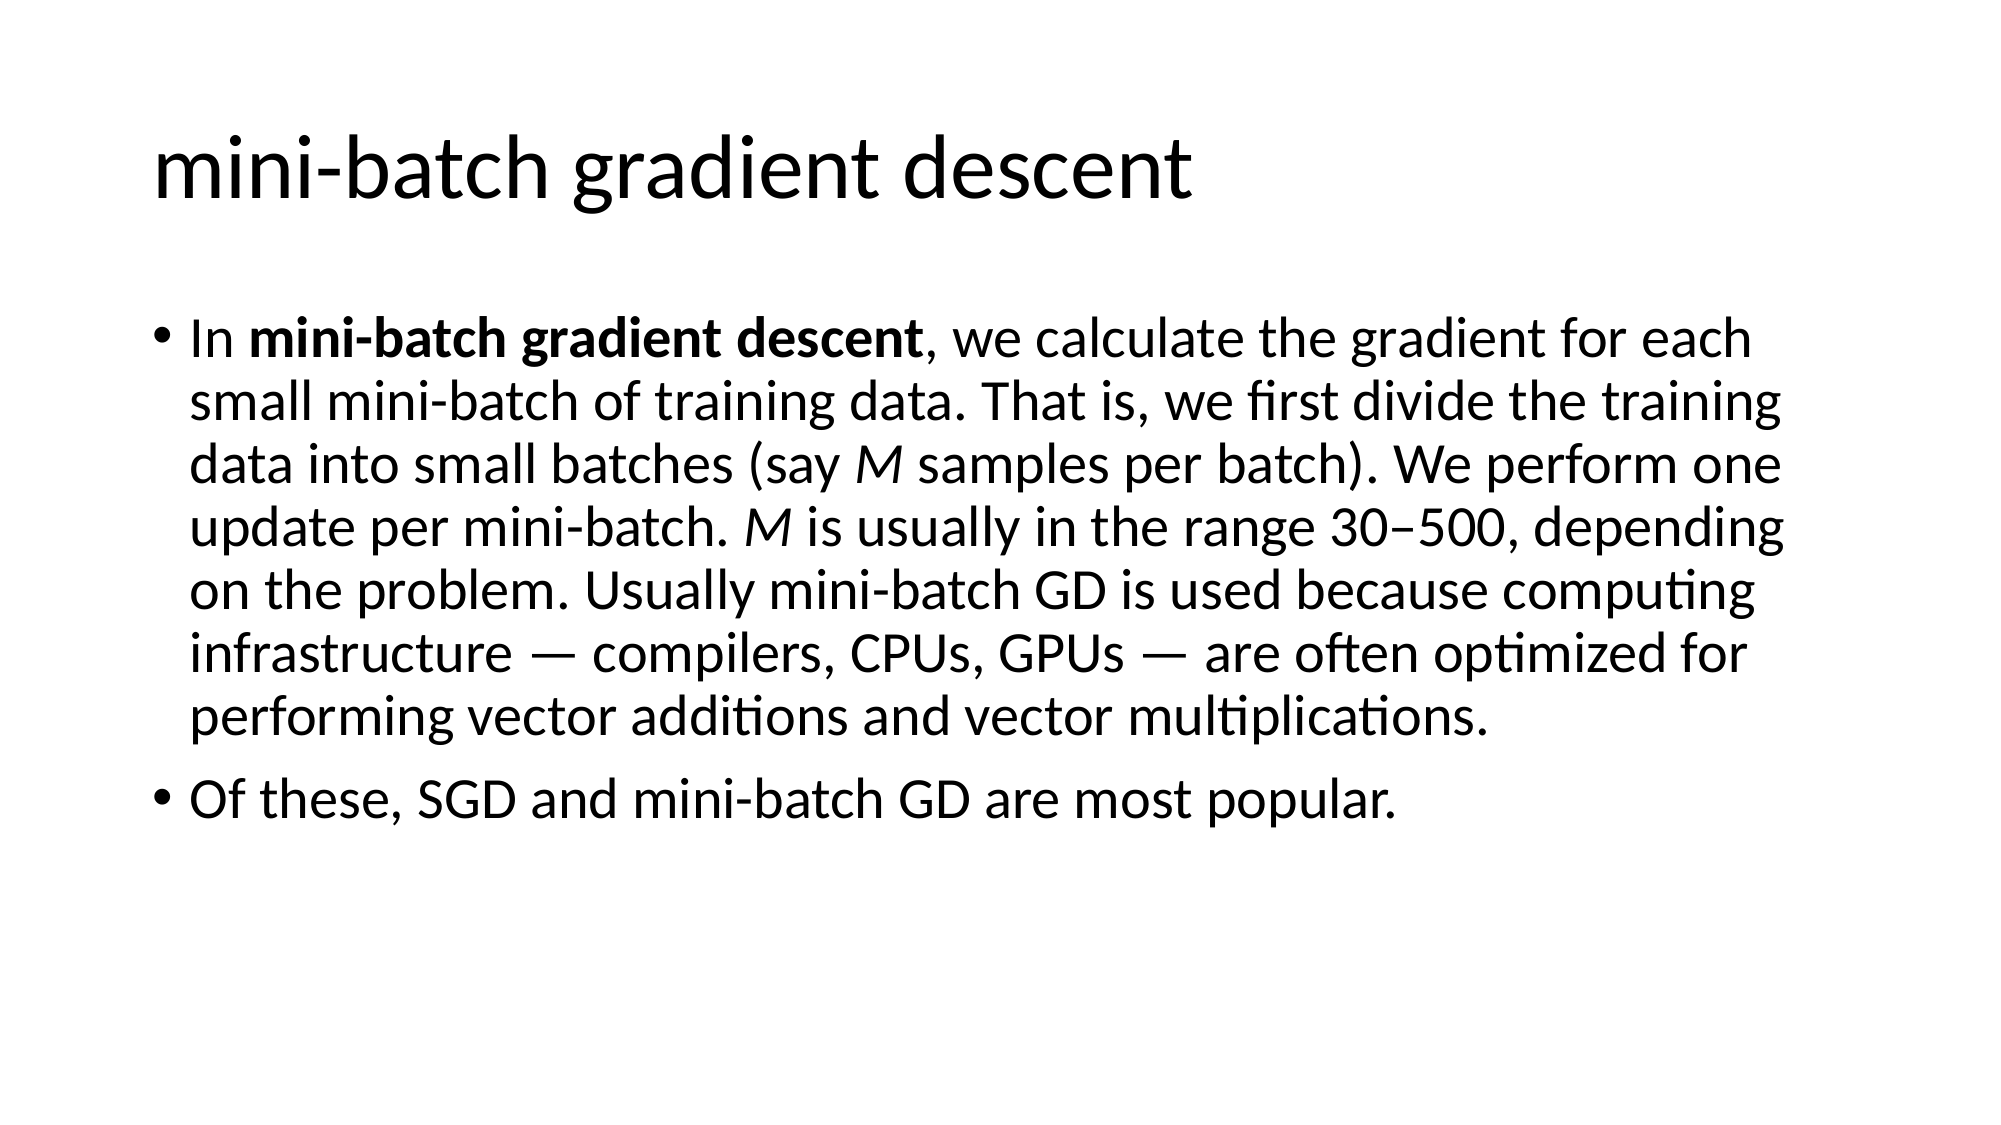

# mini-batch gradient descent
In mini-batch gradient descent, we calculate the gradient for each small mini-batch of training data. That is, we first divide the training data into small batches (say M samples per batch). We perform one update per mini-batch. M is usually in the range 30–500, depending on the problem. Usually mini-batch GD is used because computing infrastructure — compilers, CPUs, GPUs — are often optimized for performing vector additions and vector multiplications.
Of these, SGD and mini-batch GD are most popular.